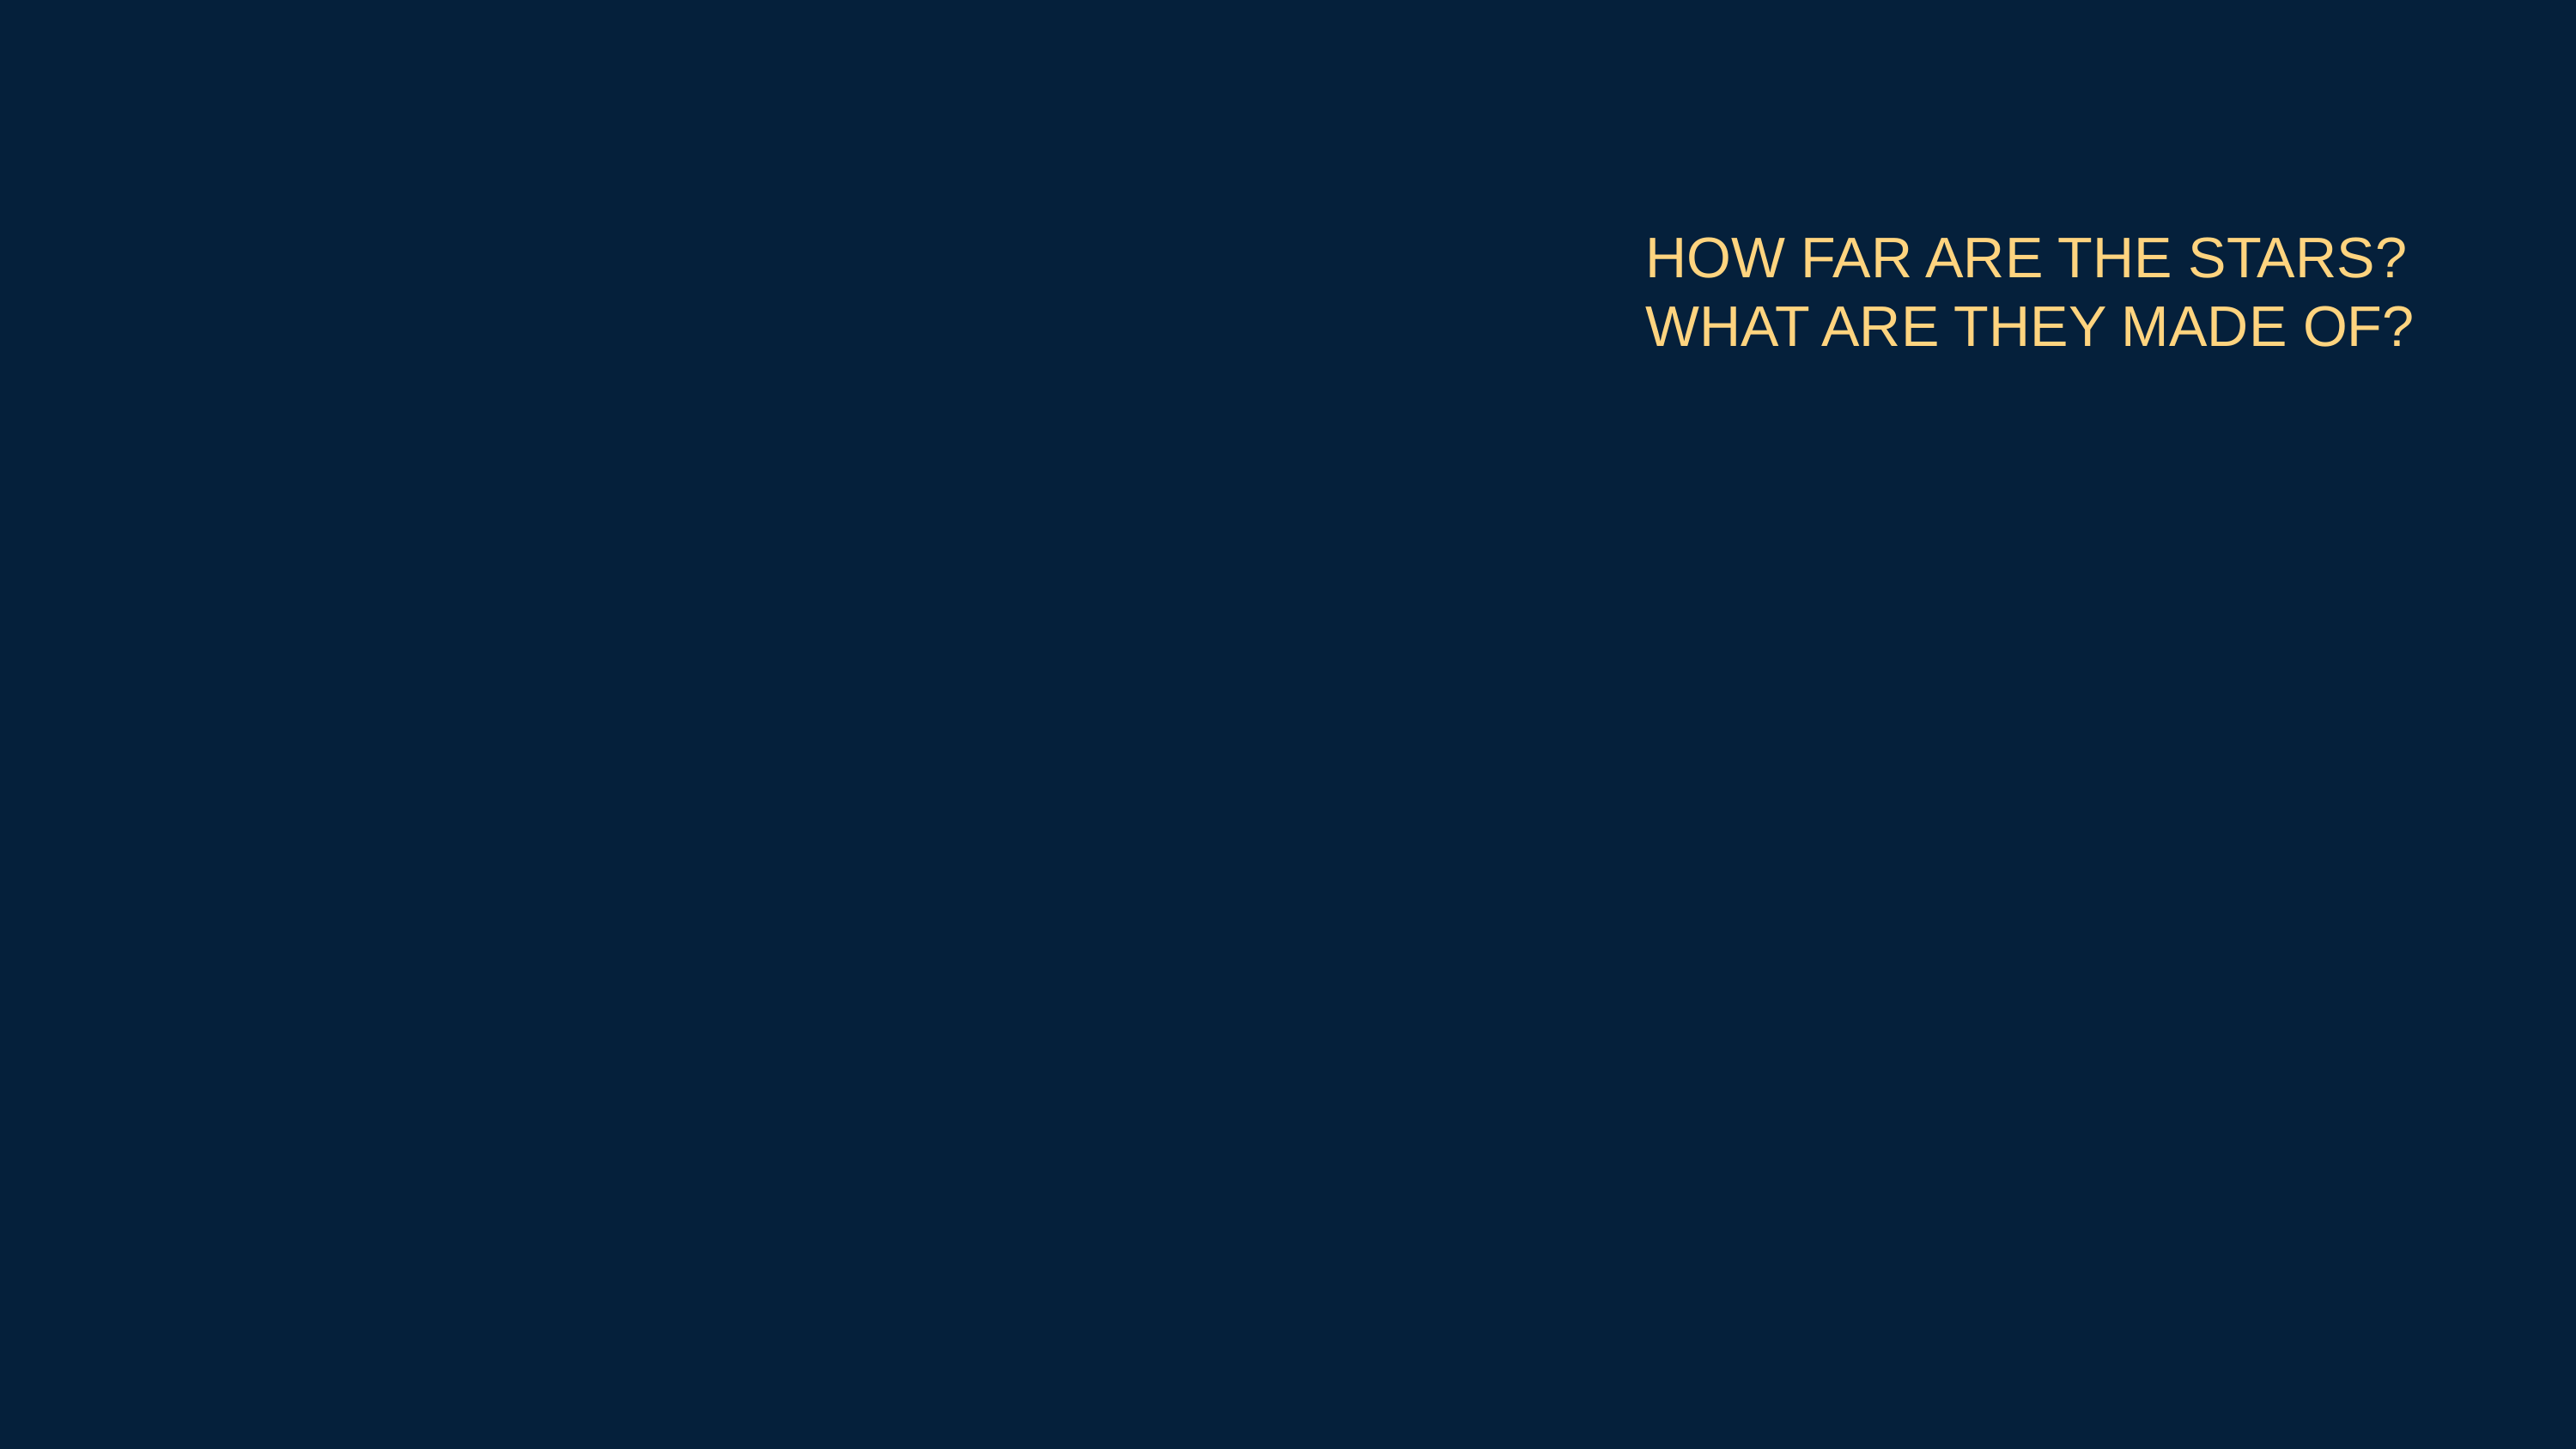

HOW FAR ARE THE STARS? WHAT ARE THEY MADE OF?